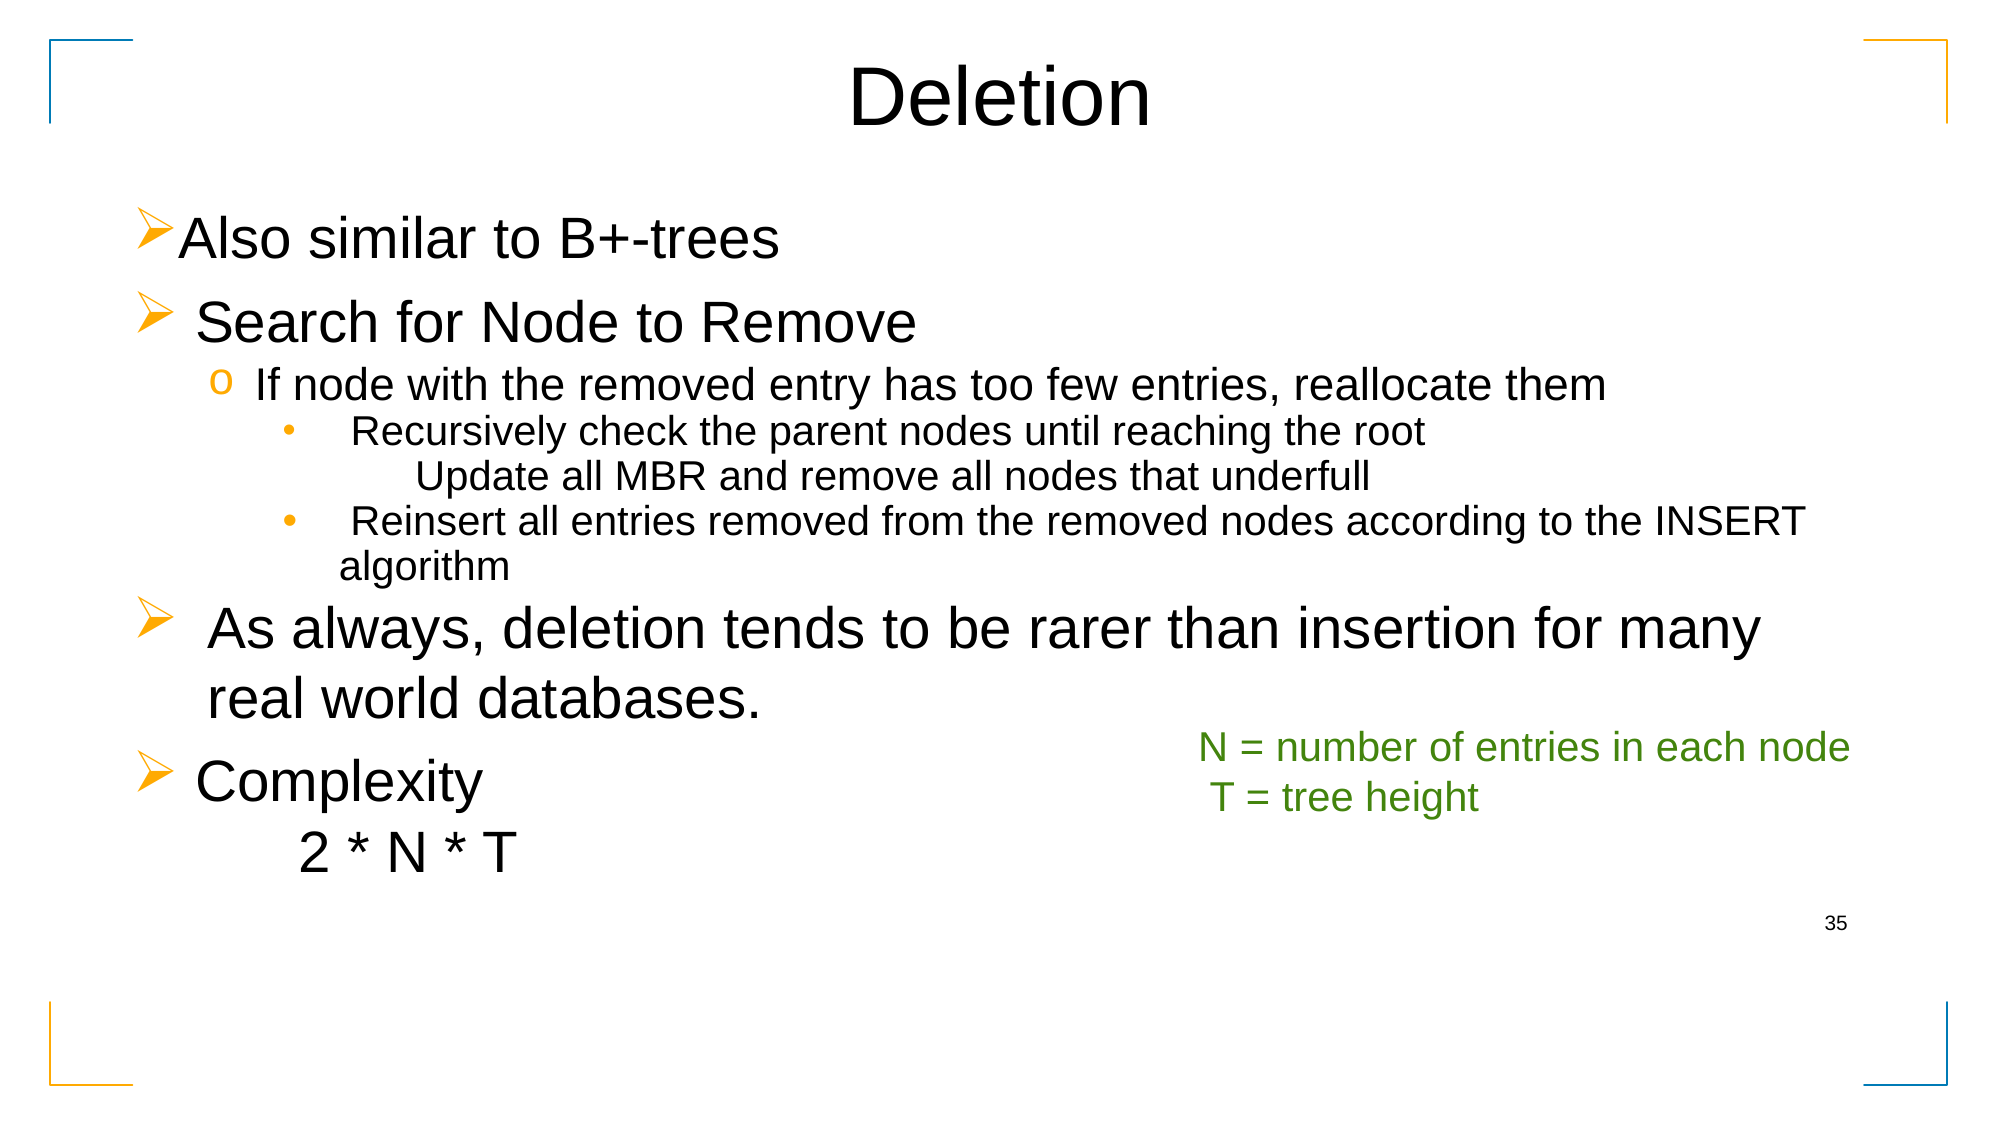

Deletion
Also similar to B+-trees
 Search for Node to Remove
If node with the removed entry has too few entries, reallocate them
  Recursively check the parent nodes until reaching the root
     Update all MBR and remove all nodes that underfull
 Reinsert all entries removed from the removed nodes according to the INSERT algorithm
As always, deletion tends to be rarer than insertion for many real world databases.
 Complexity
 2 * N * T

N = number of entries in each node
 T = tree height
35